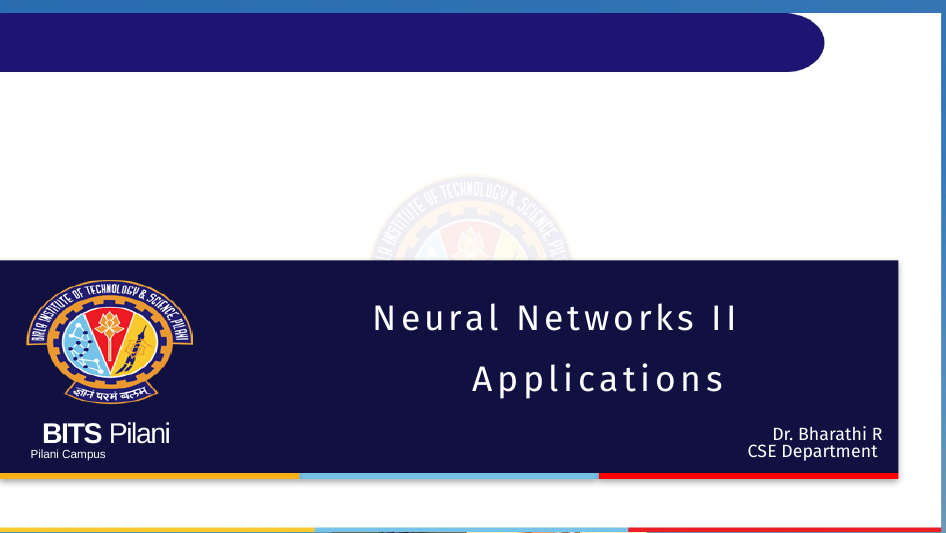

Neural Networks II

Applications
Dr. Bharathi R
CSE Department